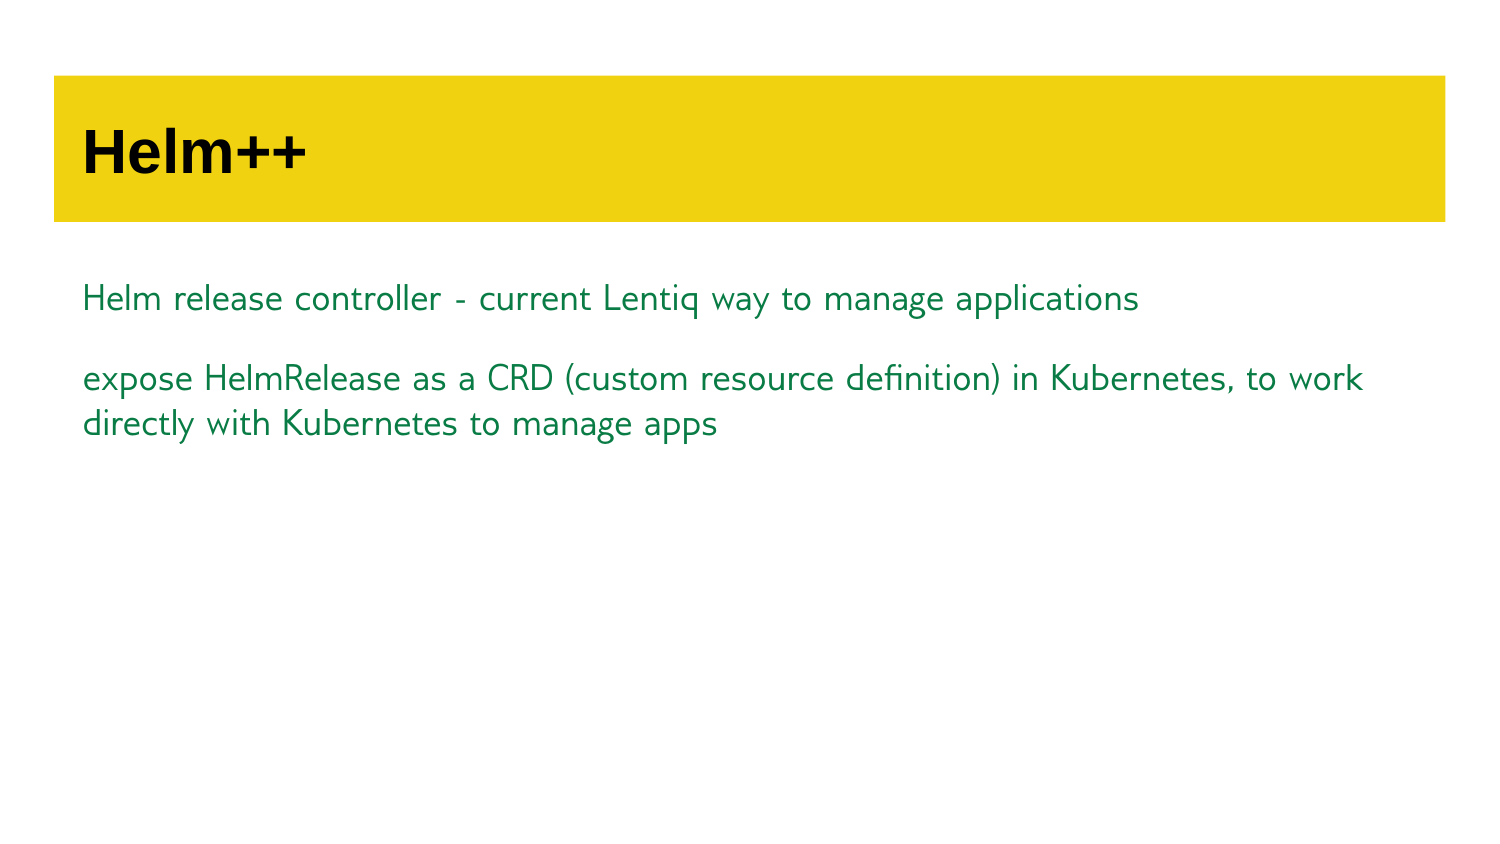

# Helm++
Helm release controller - current Lentiq way to manage applications

expose HelmRelease as a CRD (custom resource definition) in Kubernetes, to work directly with Kubernetes to manage apps